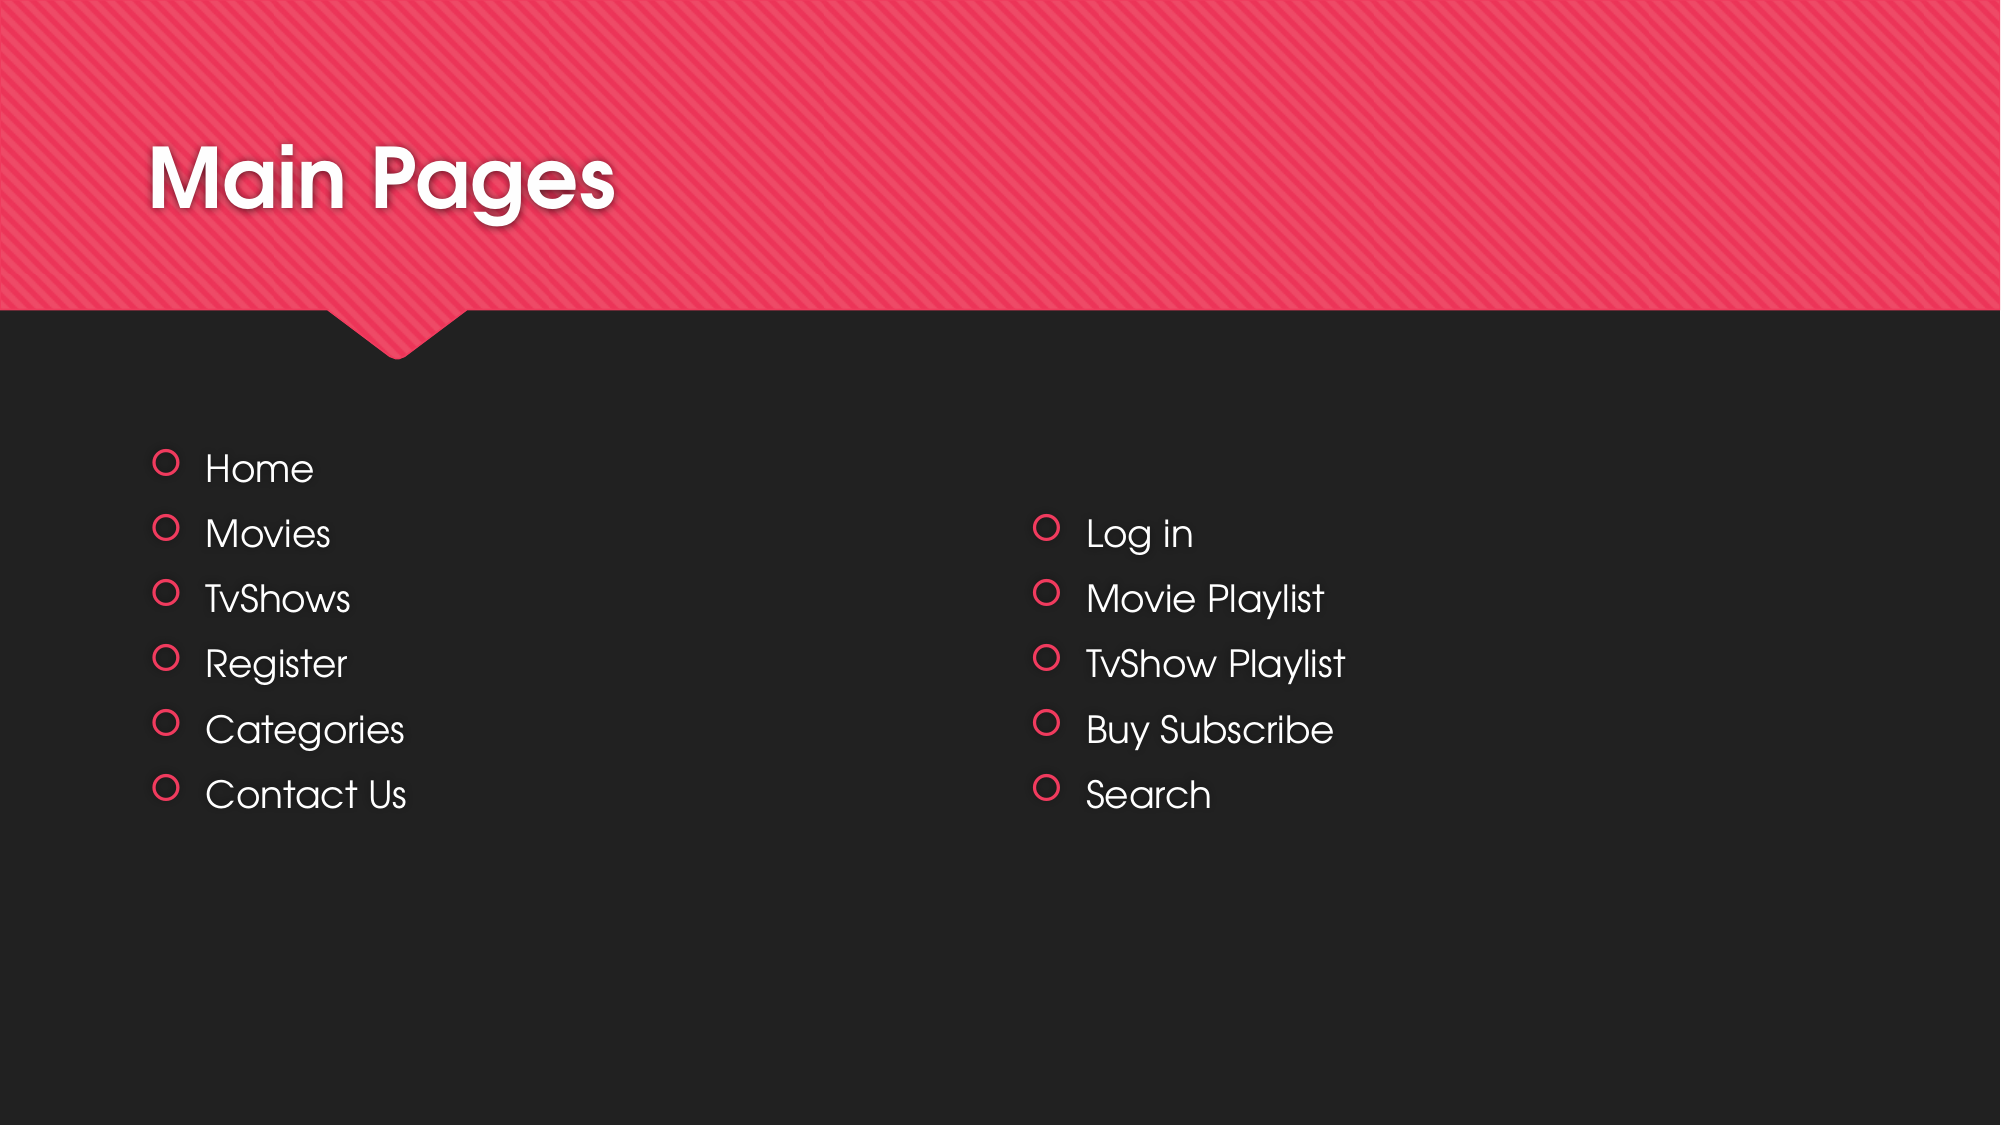

# Main Pages
Home
Movies
TvShows
Register
Categories
Contact Us

Log in
Movie Playlist
TvShow Playlist
Buy Subscribe
Search